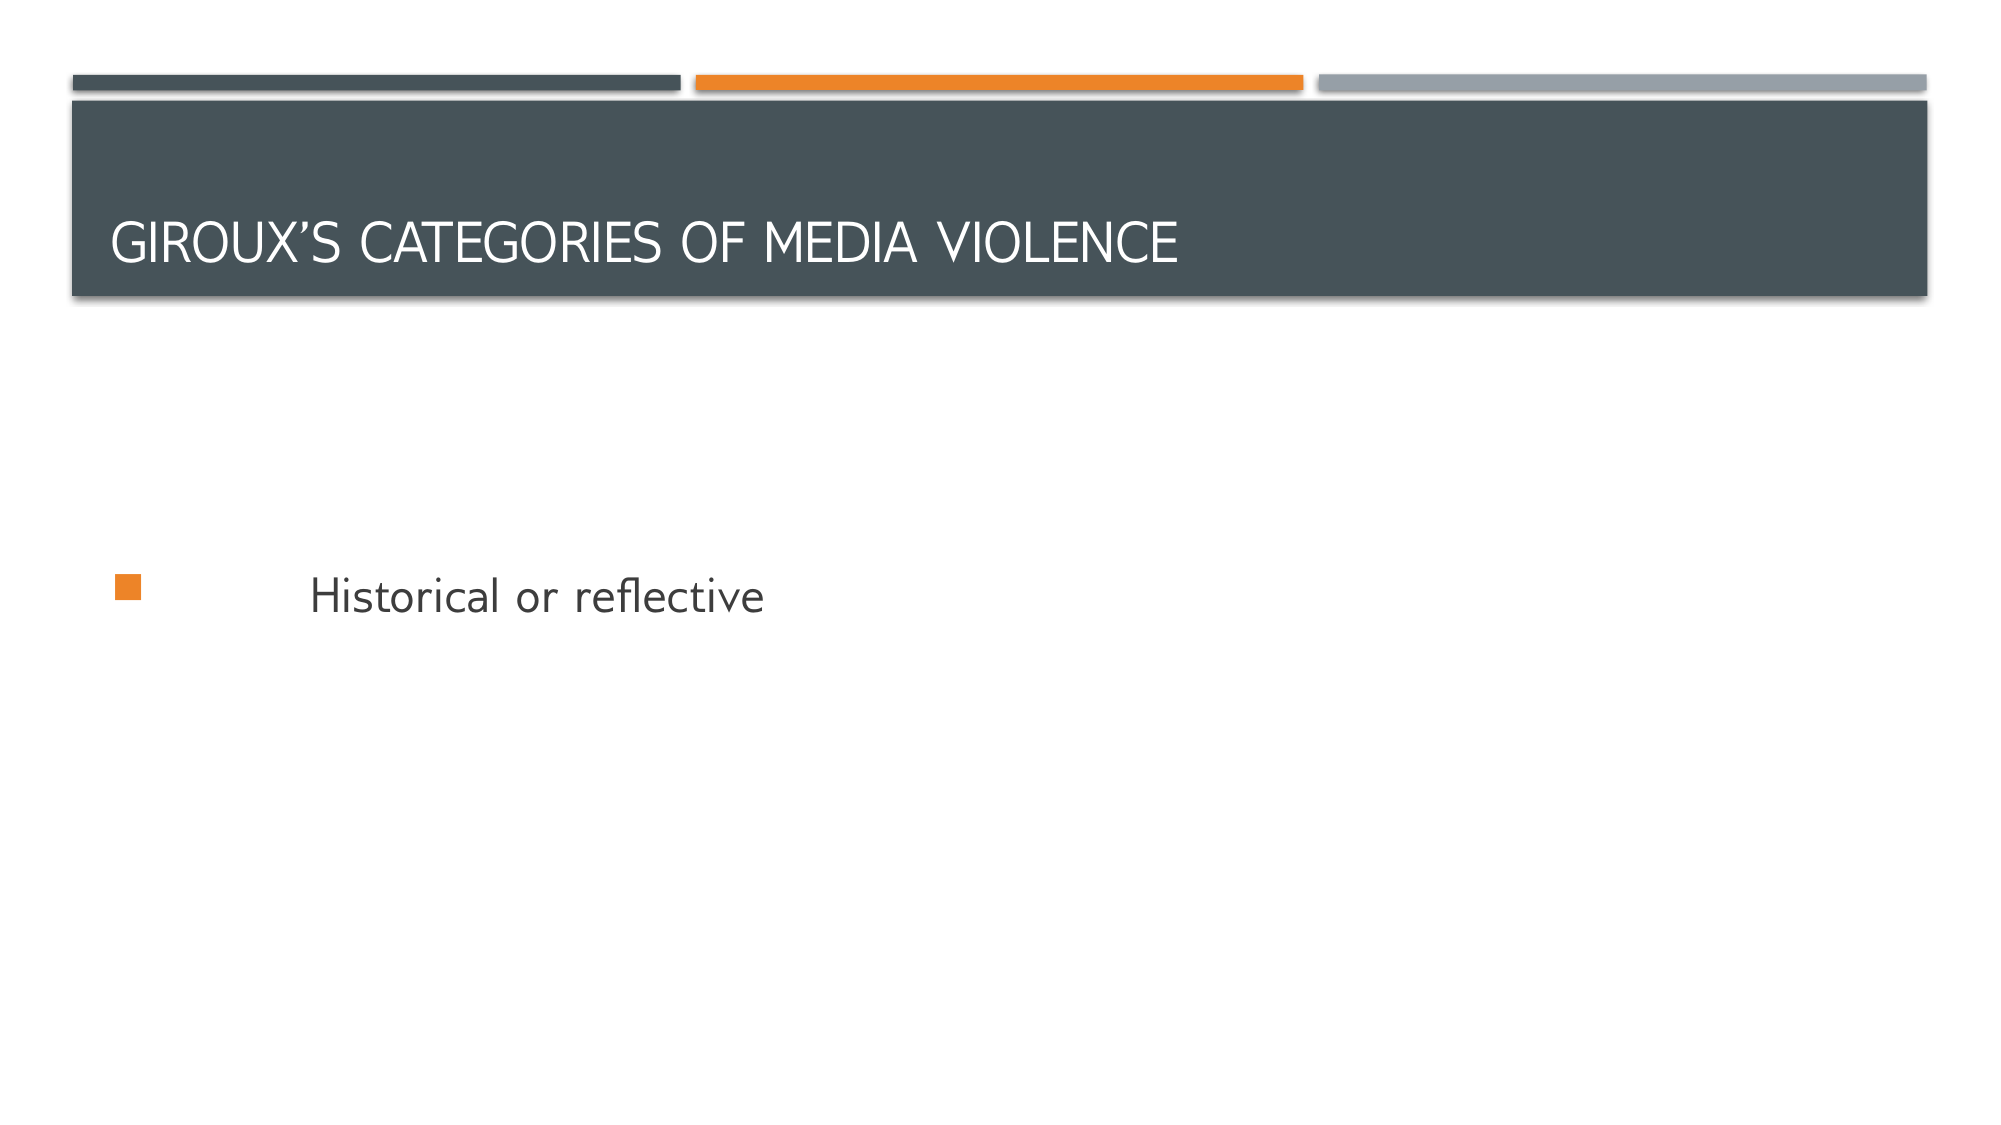

# Giroux’s categories of media Violence
	Historical or reflective